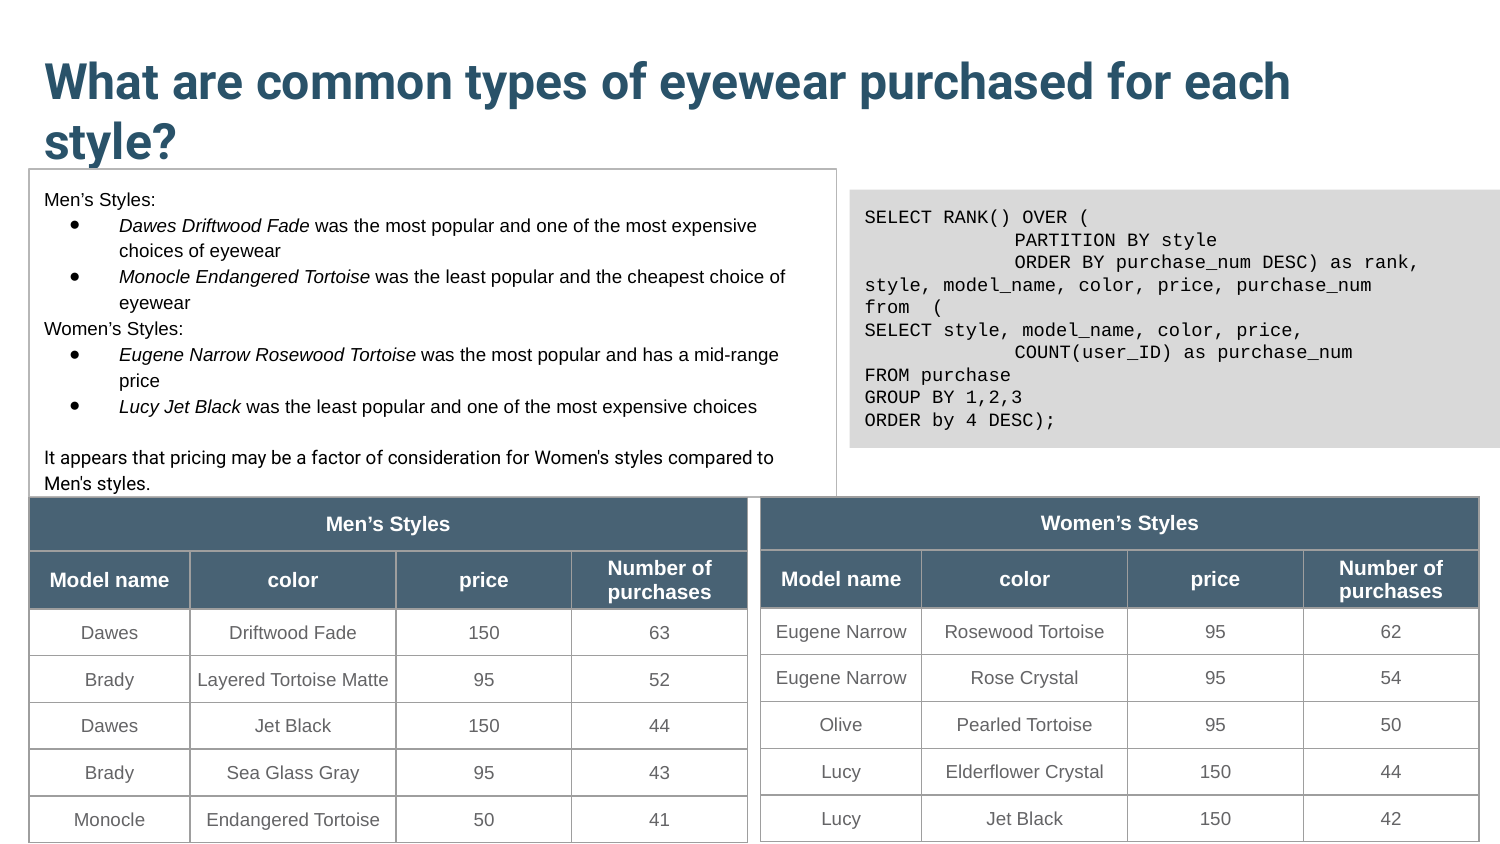

What are common types of eyewear purchased for each style?
Men’s Styles:
Dawes Driftwood Fade was the most popular and one of the most expensive choices of eyewear
Monocle Endangered Tortoise was the least popular and the cheapest choice of eyewear
Women’s Styles:
Eugene Narrow Rosewood Tortoise was the most popular and has a mid-range price
Lucy Jet Black was the least popular and one of the most expensive choices

It appears that pricing may be a factor of consideration for Women's styles compared to Men's styles.
SELECT RANK() OVER (
	PARTITION BY style
	ORDER BY purchase_num DESC) as rank,
style, model_name, color, price, purchase_num
from  (
SELECT style, model_name, color, price,
	COUNT(user_ID) as purchase_num
FROM purchase
GROUP BY 1,2,3
ORDER by 4 DESC);
| Women’s Styles |  |  |  |
| --- | --- | --- | --- |
| Model name | color | price | Number of purchases |
| Eugene Narrow | Rosewood Tortoise | 95 | 62 |
| Eugene Narrow | Rose Crystal | 95 | 54 |
| Olive | Pearled Tortoise | 95 | 50 |
| Lucy | Elderflower Crystal | 150 | 44 |
| Lucy | Jet Black | 150 | 42 |
| Men’s Styles |  |  |  |
| --- | --- | --- | --- |
| Model name | color | price | Number of purchases |
| Dawes | Driftwood Fade | 150 | 63 |
| Brady | Layered Tortoise Matte | 95 | 52 |
| Dawes | Jet Black | 150 | 44 |
| Brady | Sea Glass Gray | 95 | 43 |
| Monocle | Endangered Tortoise | 50 | 41 |